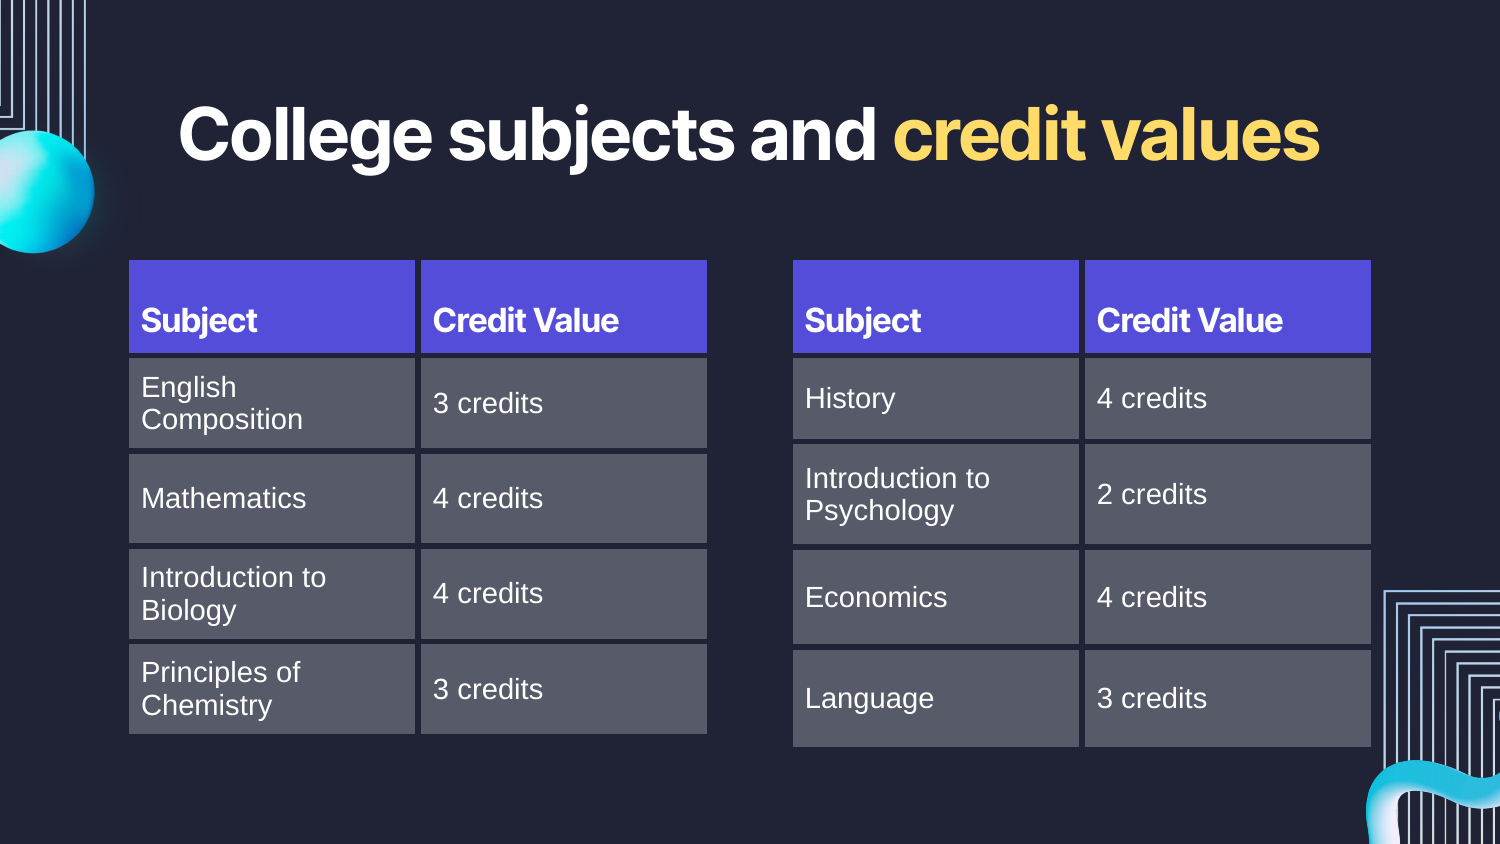

# College subjects and credit values
| Subject | Credit Value |
| --- | --- |
| English Composition | 3 credits |
| Mathematics | 4 credits |
| Introduction to Biology | 4 credits |
| Principles of Chemistry | 3 credits |
| Subject | Credit Value |
| --- | --- |
| History | 4 credits |
| Introduction to Psychology | 2 credits |
| Economics | 4 credits |
| Language | 3 credits |